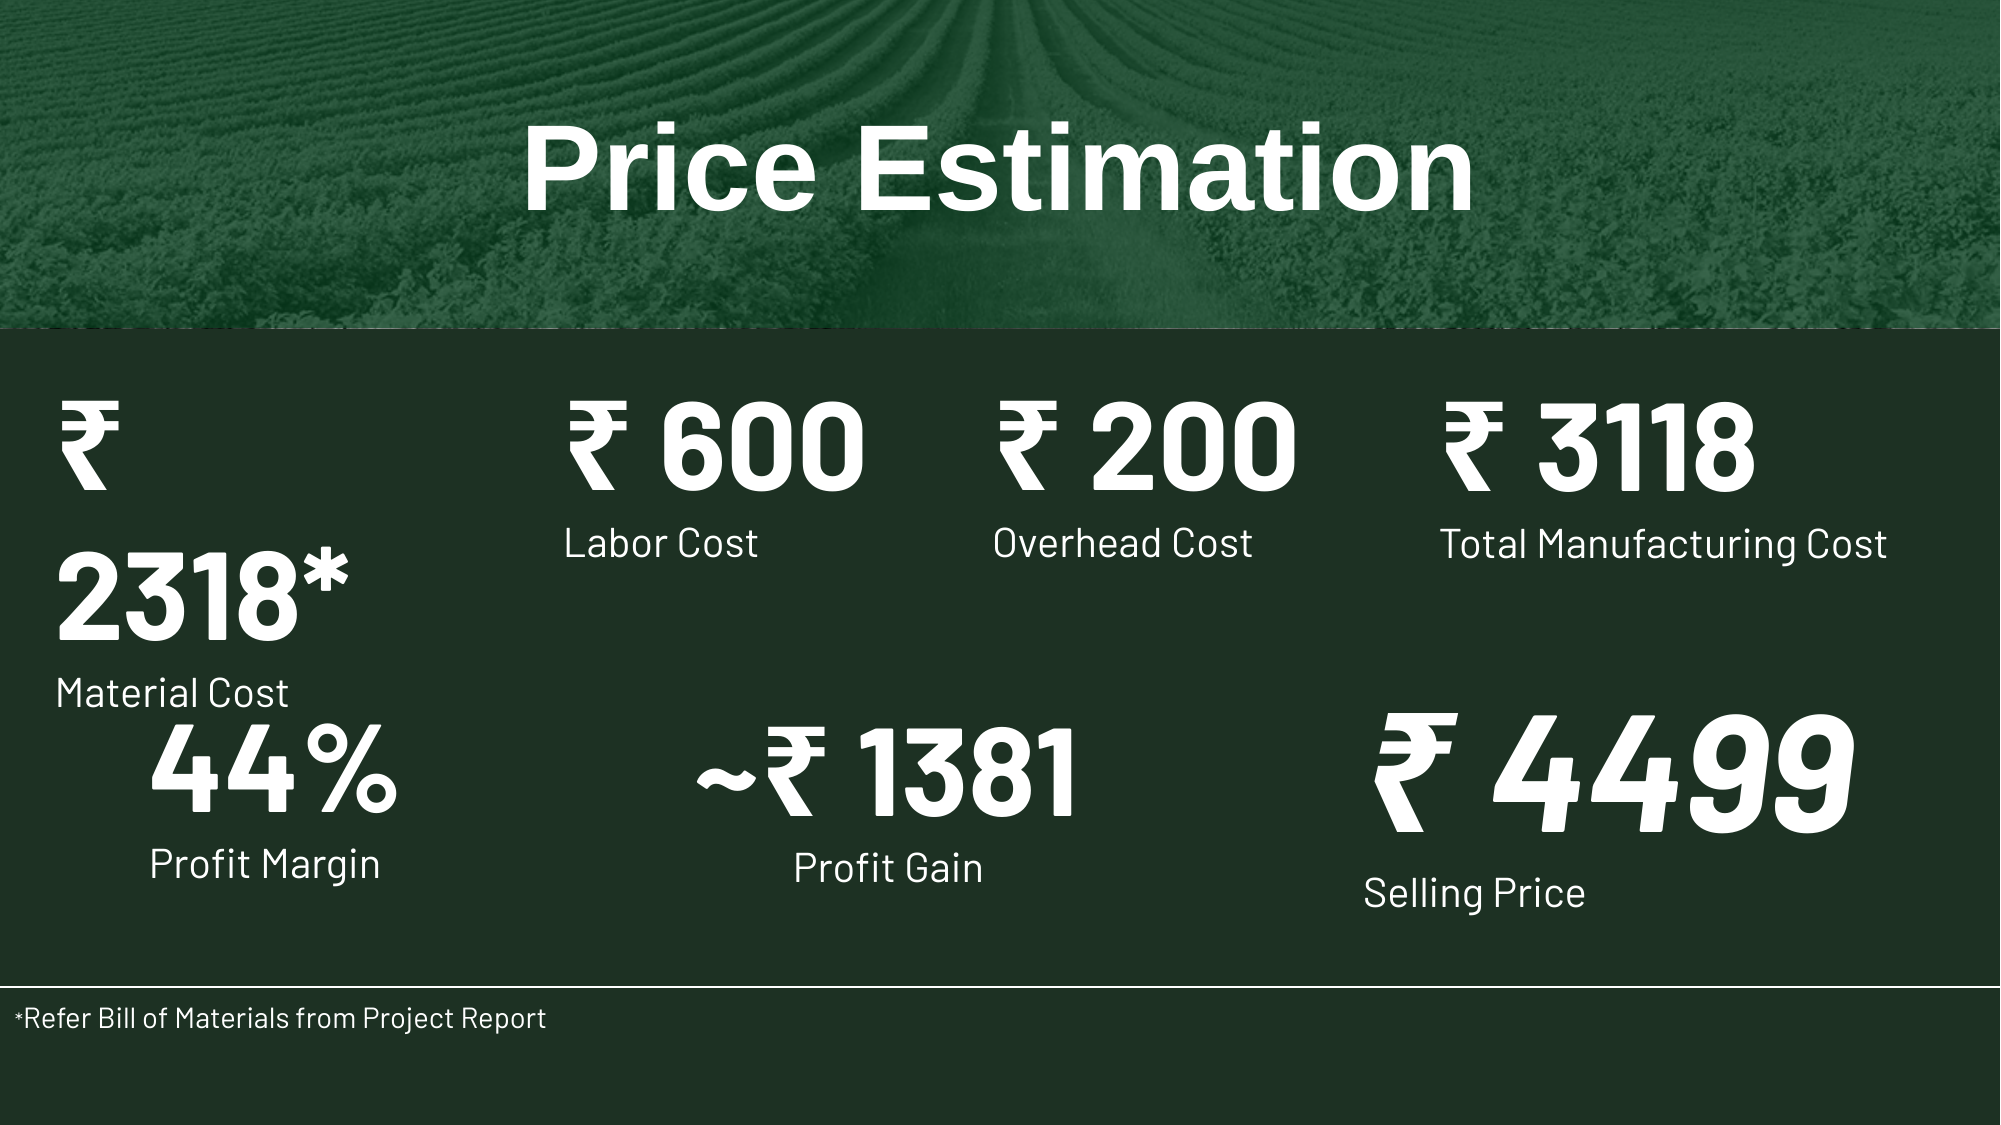

Price Estimation
₹ 600
Labor Cost
₹ 200 Overhead Cost
₹ 2318*
Material Cost
₹ 3118
Total Manufacturing Cost
₹ 4499 Selling Price
44%
Profit Margin
~₹ 1381
Profit Gain
*Refer Bill of Materials from Project Report